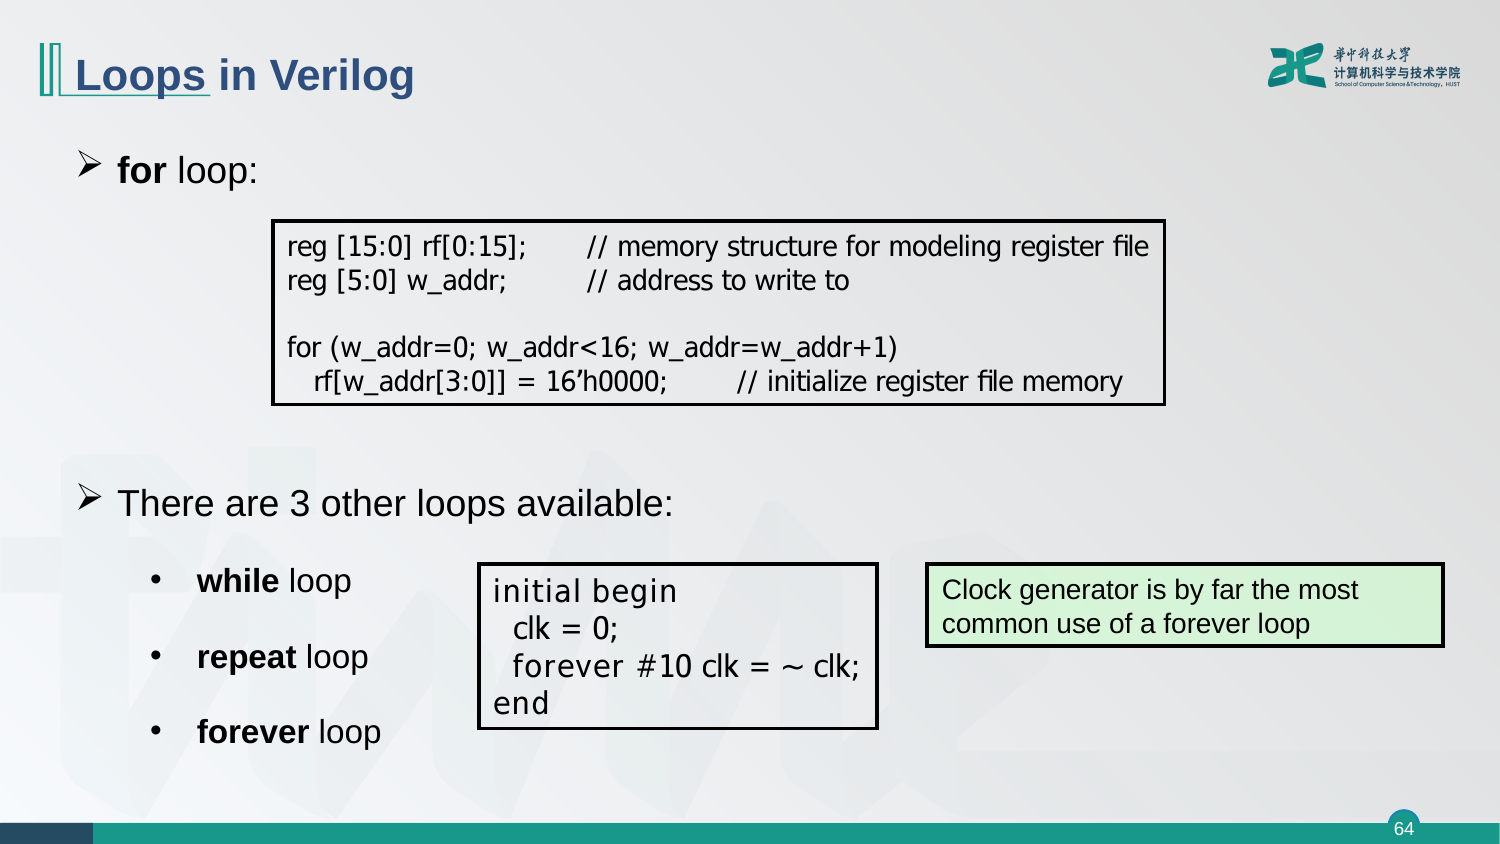

# Loops in Verilog
for loop:

There are 3 other loops available:
while loop
repeat loop
forever loop
reg [15:0] rf[0:15];	// memory structure for modeling register file
reg [5:0] w_addr;   	// address to write to

for (w_addr=0; w_addr<16; w_addr=w_addr+1)
   rf[w_addr[3:0]] = 16’h0000;	// initialize register file memory
initial begin
  clk = 0;
  forever #10 clk = ~ clk;
end
Clock generator is by far the most
common use of a forever loop